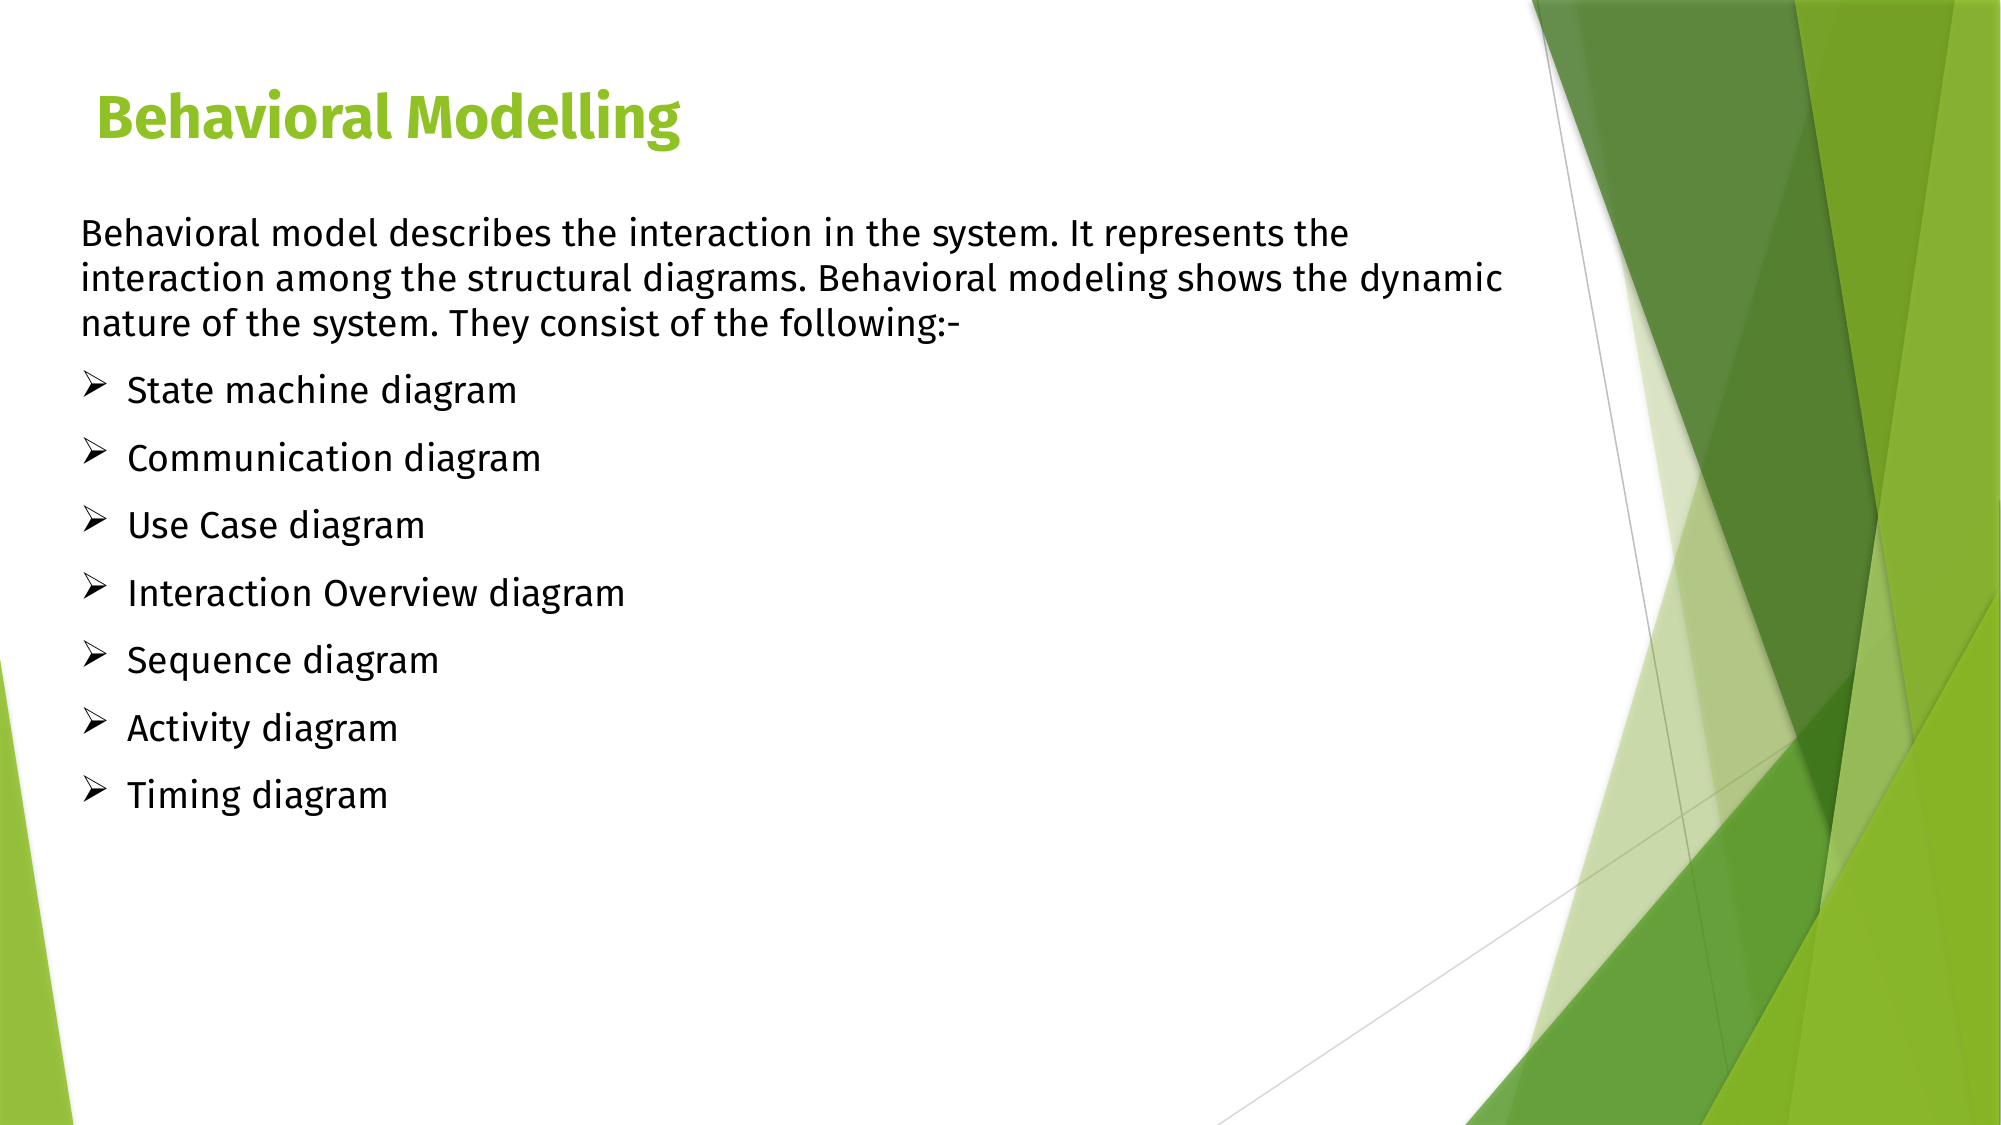

# Behavioral Modelling
Behavioral model describes the interaction in the system. It represents the interaction among the structural diagrams. Behavioral modeling shows the dynamic nature of the system. They consist of the following:-
State machine diagram
Communication diagram
Use Case diagram
Interaction Overview diagram
Sequence diagram
Activity diagram
Timing diagram